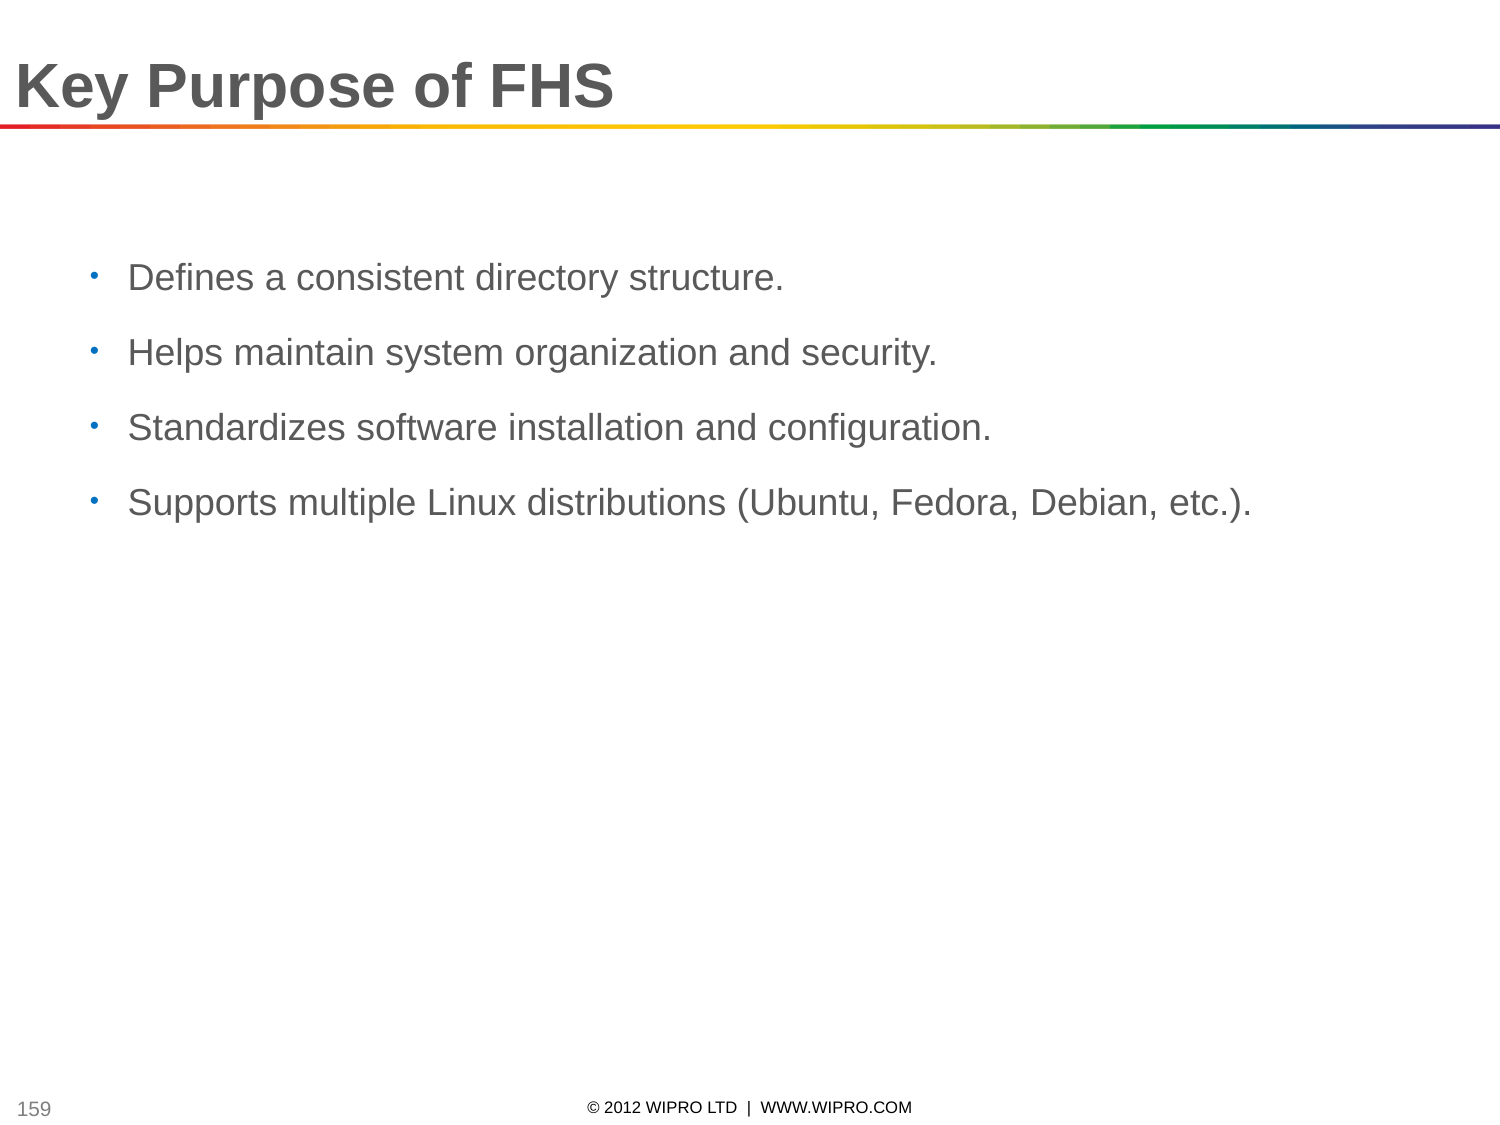

Key Purpose of FHS
Defines a consistent directory structure.
Helps maintain system organization and security.
Standardizes software installation and configuration.
Supports multiple Linux distributions (Ubuntu, Fedora, Debian, etc.).